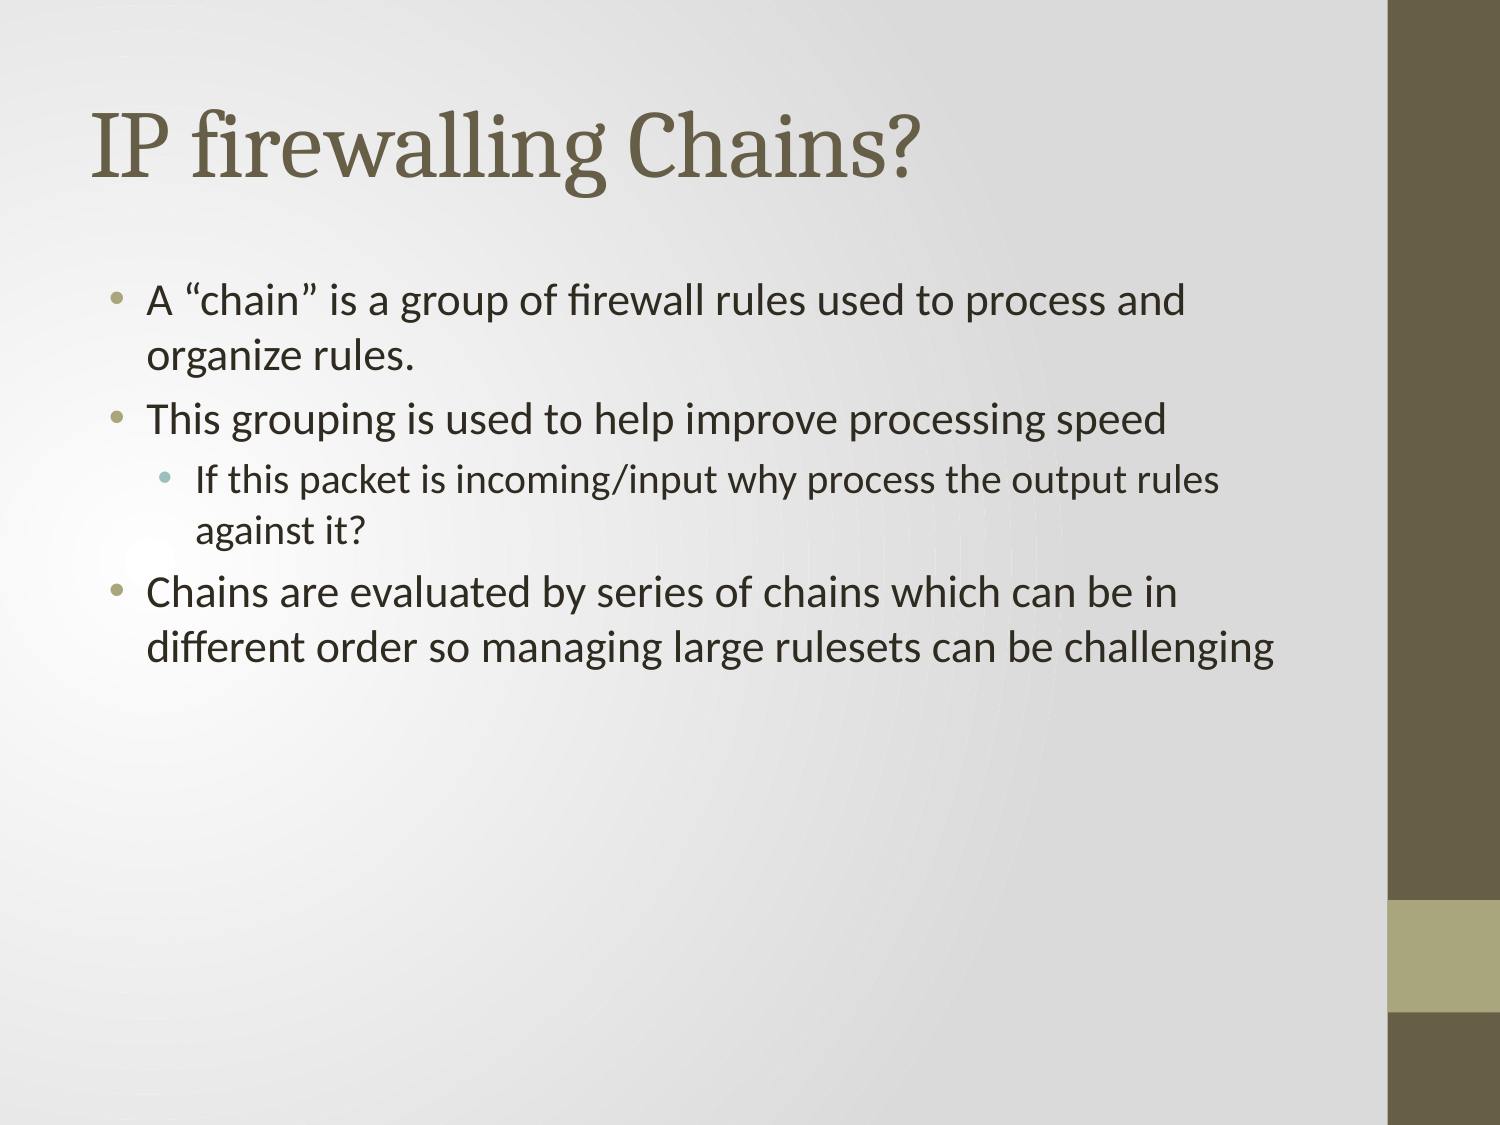

# IP firewalling Chains?
A “chain” is a group of firewall rules used to process and organize rules.
This grouping is used to help improve processing speed
If this packet is incoming/input why process the output rules against it?
Chains are evaluated by series of chains which can be in different order so managing large rulesets can be challenging